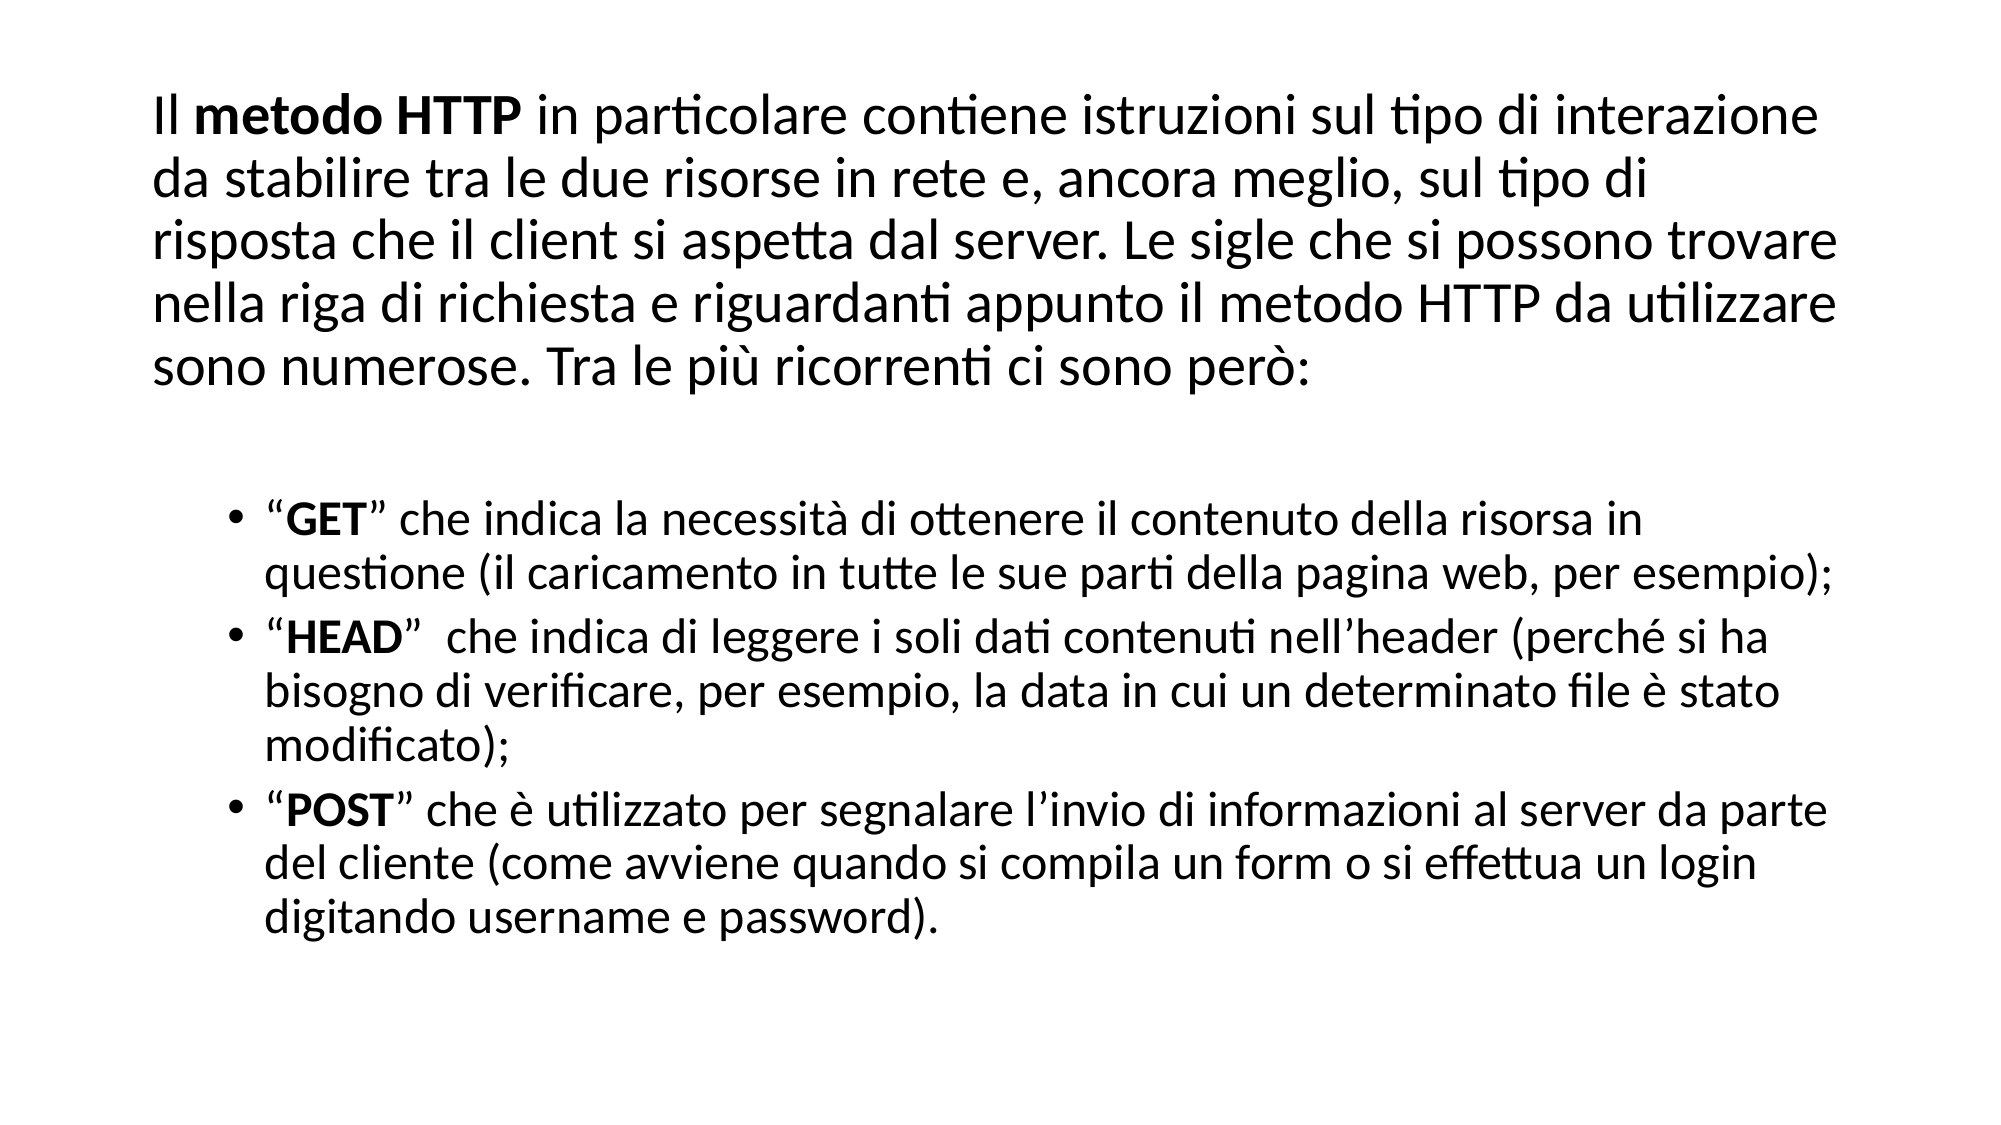

Il metodo HTTP in particolare contiene istruzioni sul tipo di interazione da stabilire tra le due risorse in rete e, ancora meglio, sul tipo di risposta che il client si aspetta dal server. Le sigle che si possono trovare nella riga di richiesta e riguardanti appunto il metodo HTTP da utilizzare sono numerose. Tra le più ricorrenti ci sono però:

“GET” che indica la necessità di ottenere il contenuto della risorsa in questione (il caricamento in tutte le sue parti della pagina web, per esempio);
“HEAD”  che indica di leggere i soli dati contenuti nell’header (perché si ha bisogno di verificare, per esempio, la data in cui un determinato file è stato modificato);
“POST” che è utilizzato per segnalare l’invio di informazioni al server da parte del cliente (come avviene quando si compila un form o si effettua un login digitando username e password).